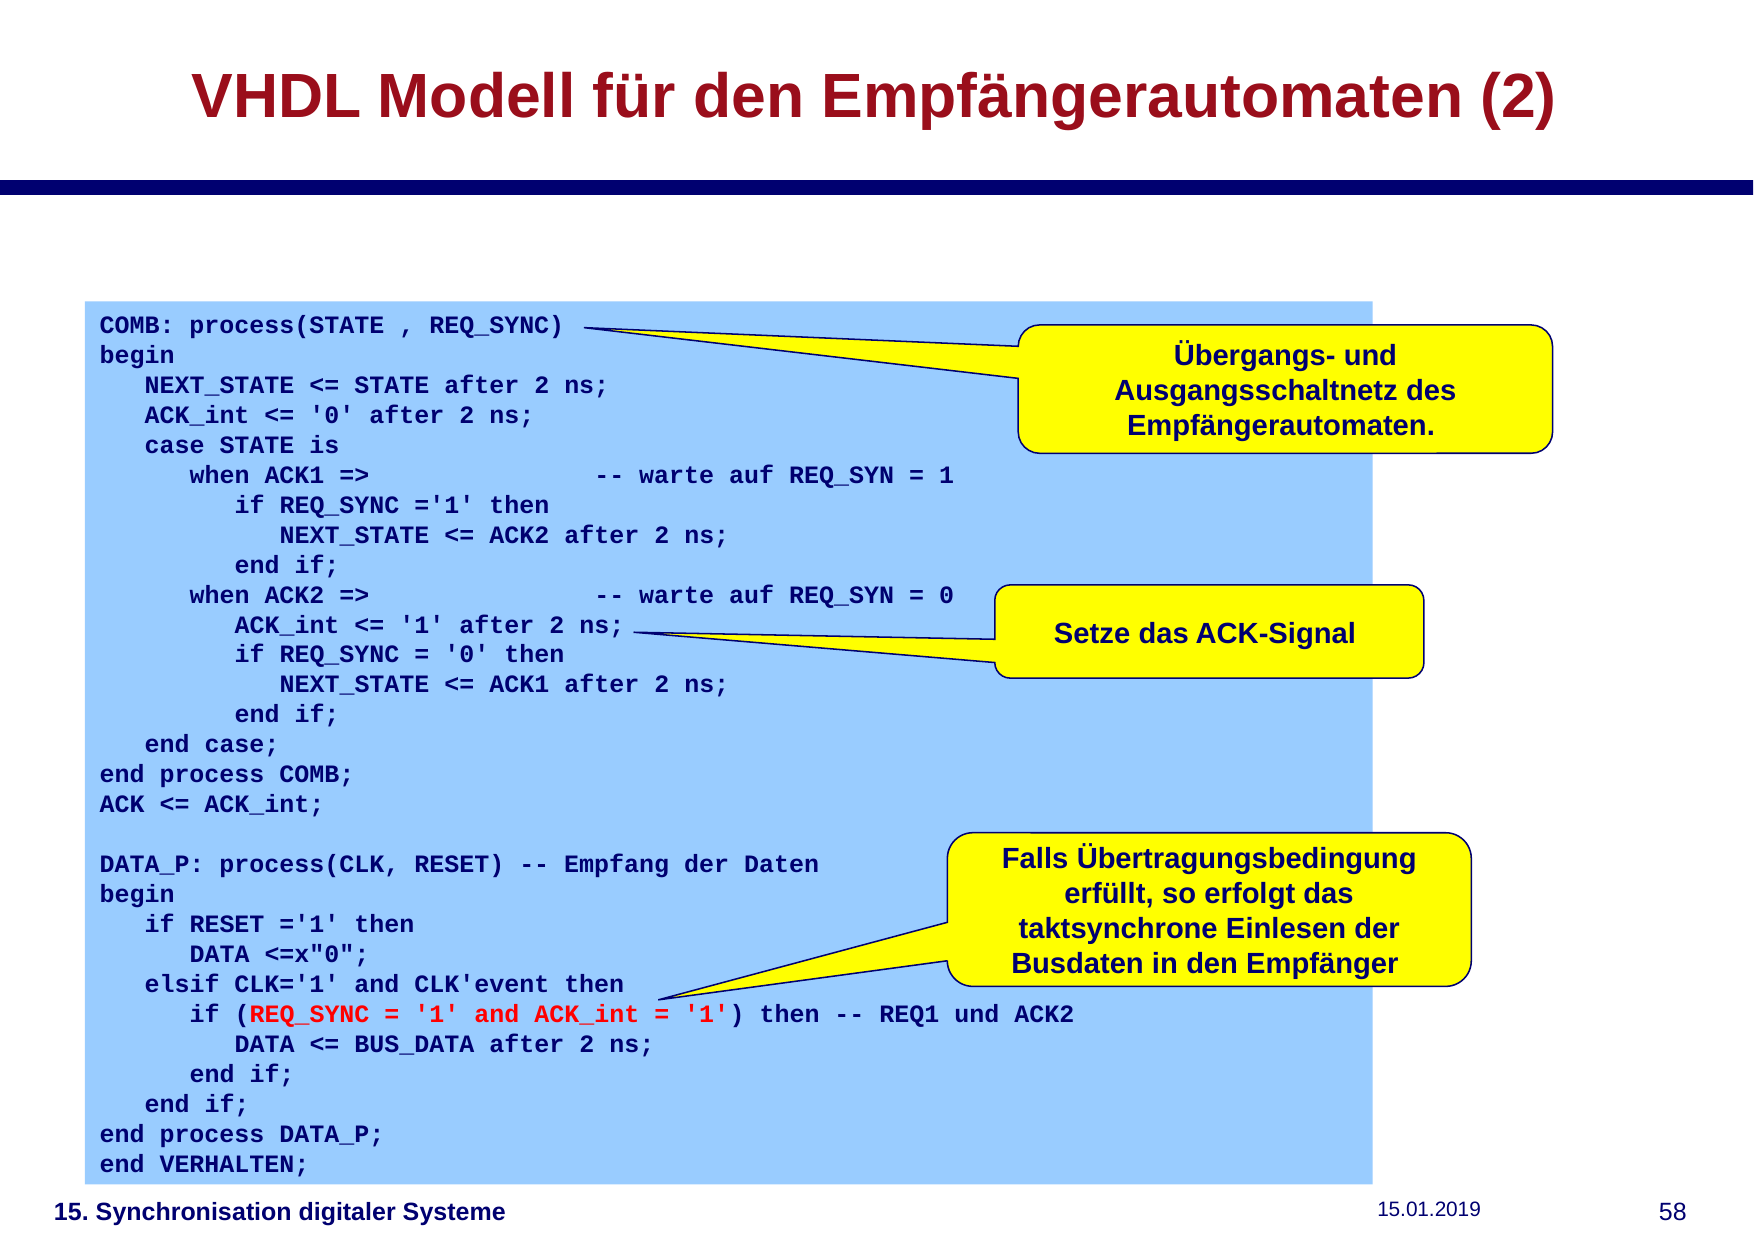

# VHDL Modell für den Empfängerautomaten (2)
COMB: process(STATE , REQ_SYNC)
begin
   NEXT_STATE <= STATE after 2 ns;
   ACK_int <= '0' after 2 ns;
   case STATE is
      when ACK1 =>               -- warte auf REQ_SYN = 1
         if REQ_SYNC ='1' then
            NEXT_STATE <= ACK2 after 2 ns;
         end if;
      when ACK2 =>               -- warte auf REQ_SYN = 0
         ACK_int <= '1' after 2 ns;
         if REQ_SYNC = '0' then
            NEXT_STATE <= ACK1 after 2 ns;
         end if;
   end case;
end process COMB;
ACK <= ACK_int;

DATA_P: process(CLK, RESET) -- Empfang der Daten
begin
   if RESET ='1' then
      DATA <=x"0";
   elsif CLK='1' and CLK'event then
      if (REQ_SYNC = '1' and ACK_int = '1') then -- REQ1 und ACK2
         DATA <= BUS_DATA after 2 ns;
      end if;
   end if;
end process DATA_P;
end VERHALTEN;
Übergangs- und Ausgangsschaltnetz des Empfängerautomaten.
Setze das ACK-Signal
Falls Übertragungsbedingung erfüllt, so erfolgt das taktsynchrone Einlesen der Busdaten in den Empfänger
15. Synchronisation digitaler Systeme
15.01.2019
58